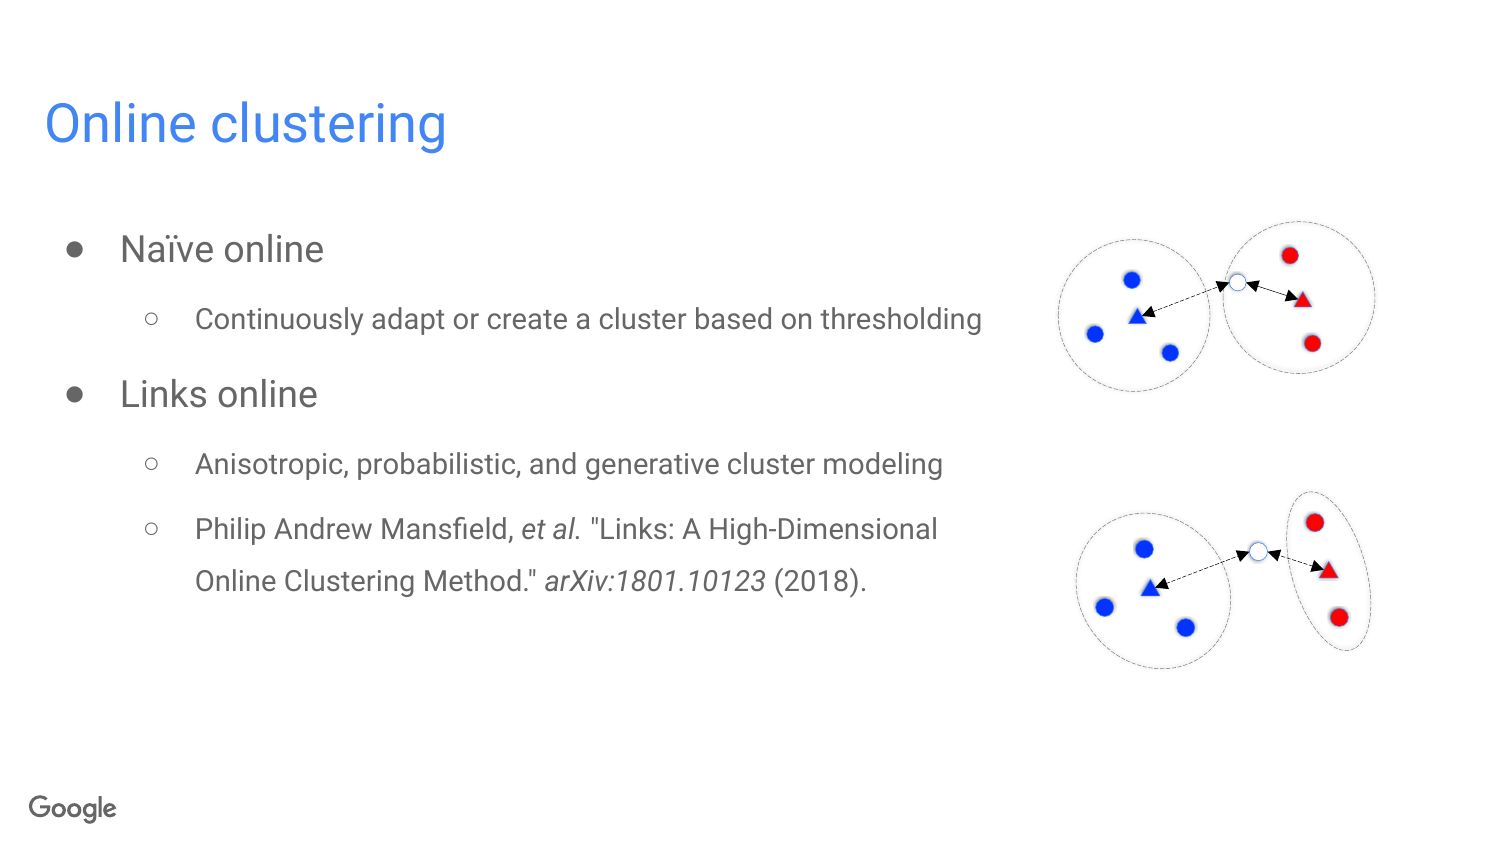

# Online clustering
Naïve online
Continuously adapt or create a cluster based on thresholding
Links online
Anisotropic, probabilistic, and generative cluster modeling
Philip Andrew Mansfield, et al. "Links: A High-Dimensional Online Clustering Method." arXiv:1801.10123 (2018).